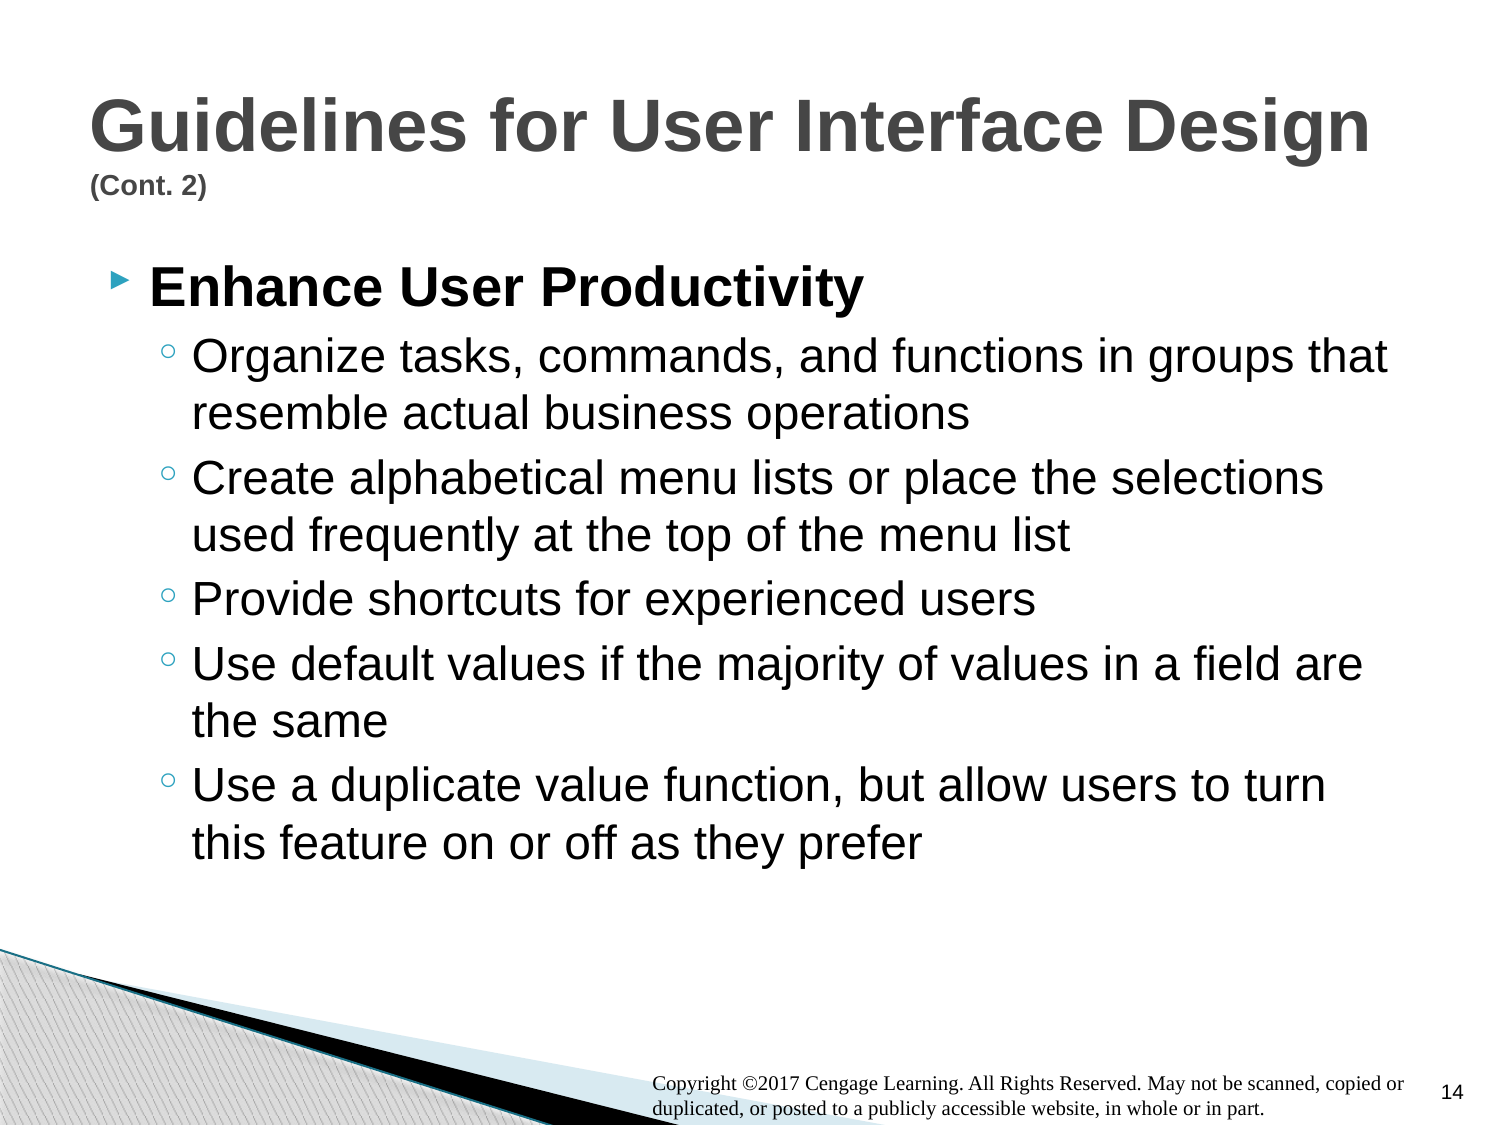

# Guidelines for User Interface Design (Cont. 2)
Enhance User Productivity
Organize tasks, commands, and functions in groups that resemble actual business operations
Create alphabetical menu lists or place the selections used frequently at the top of the menu list
Provide shortcuts for experienced users
Use default values if the majority of values in a field are the same
Use a duplicate value function, but allow users to turn this feature on or off as they prefer

14
Copyright ©2017 Cengage Learning. All Rights Reserved. May not be scanned, copied or duplicated, or posted to a publicly accessible website, in whole or in part.